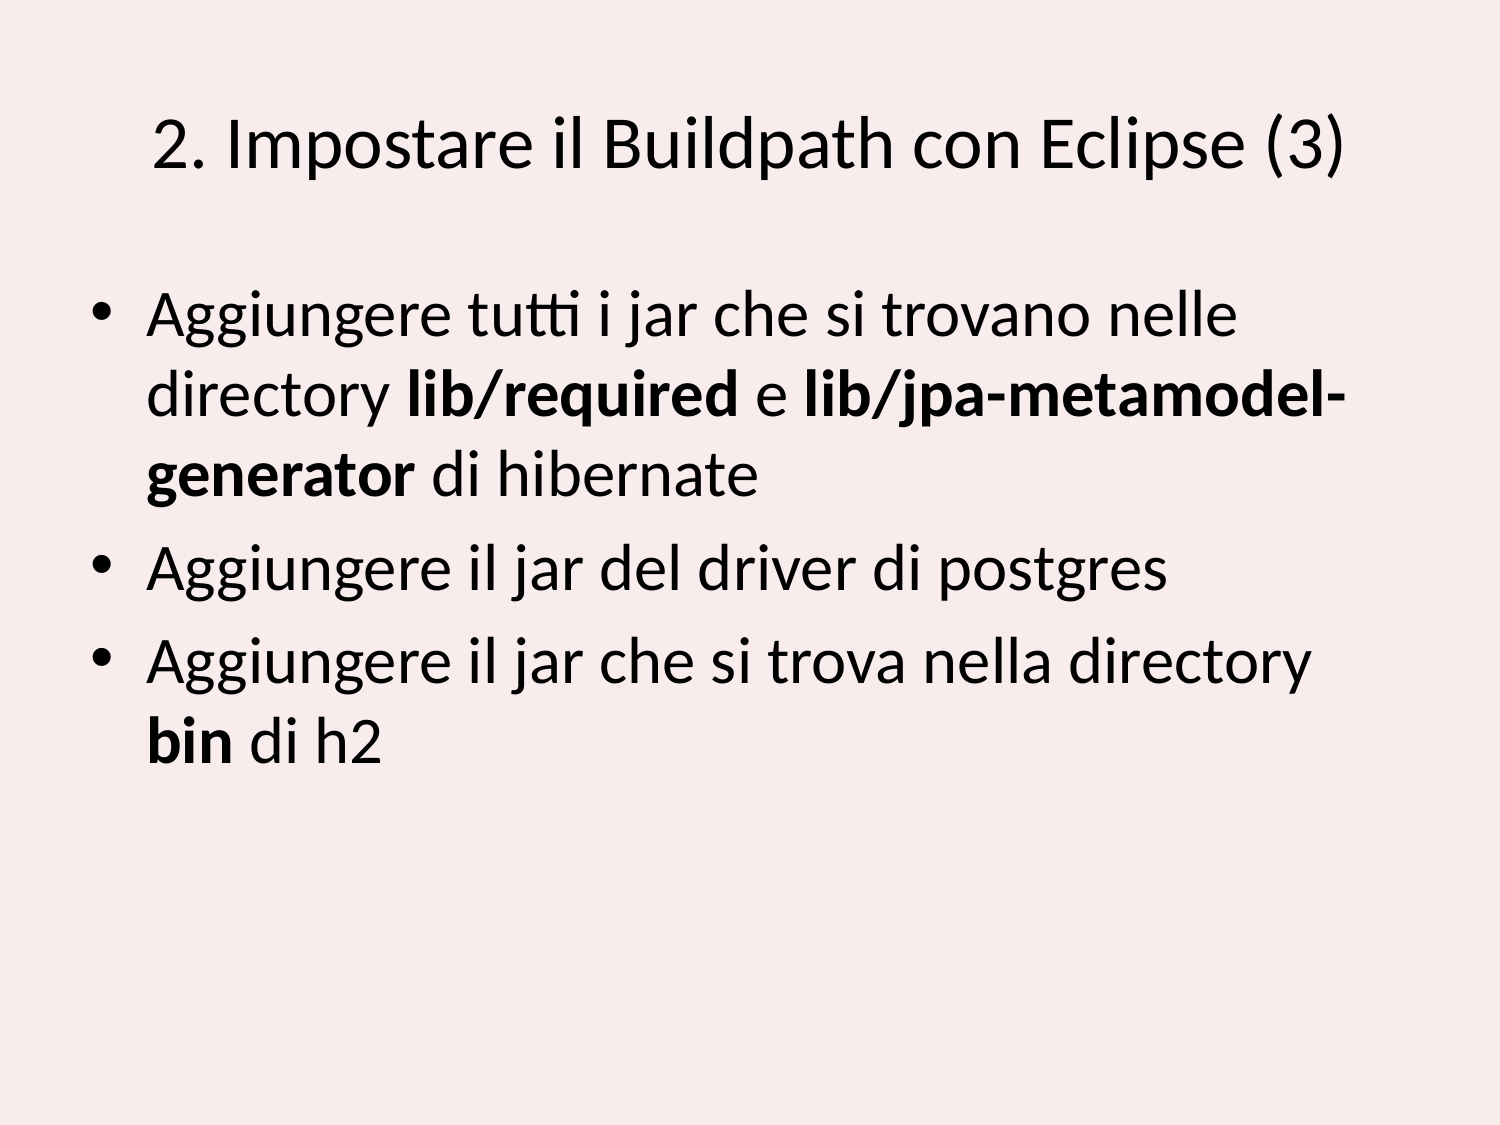

# 2. Impostare il Buildpath con Eclipse (3)
Aggiungere tutti i jar che si trovano nelle directory lib/required e lib/jpa-metamodel-generator di hibernate
Aggiungere il jar del driver di postgres
Aggiungere il jar che si trova nella directory bin di h2